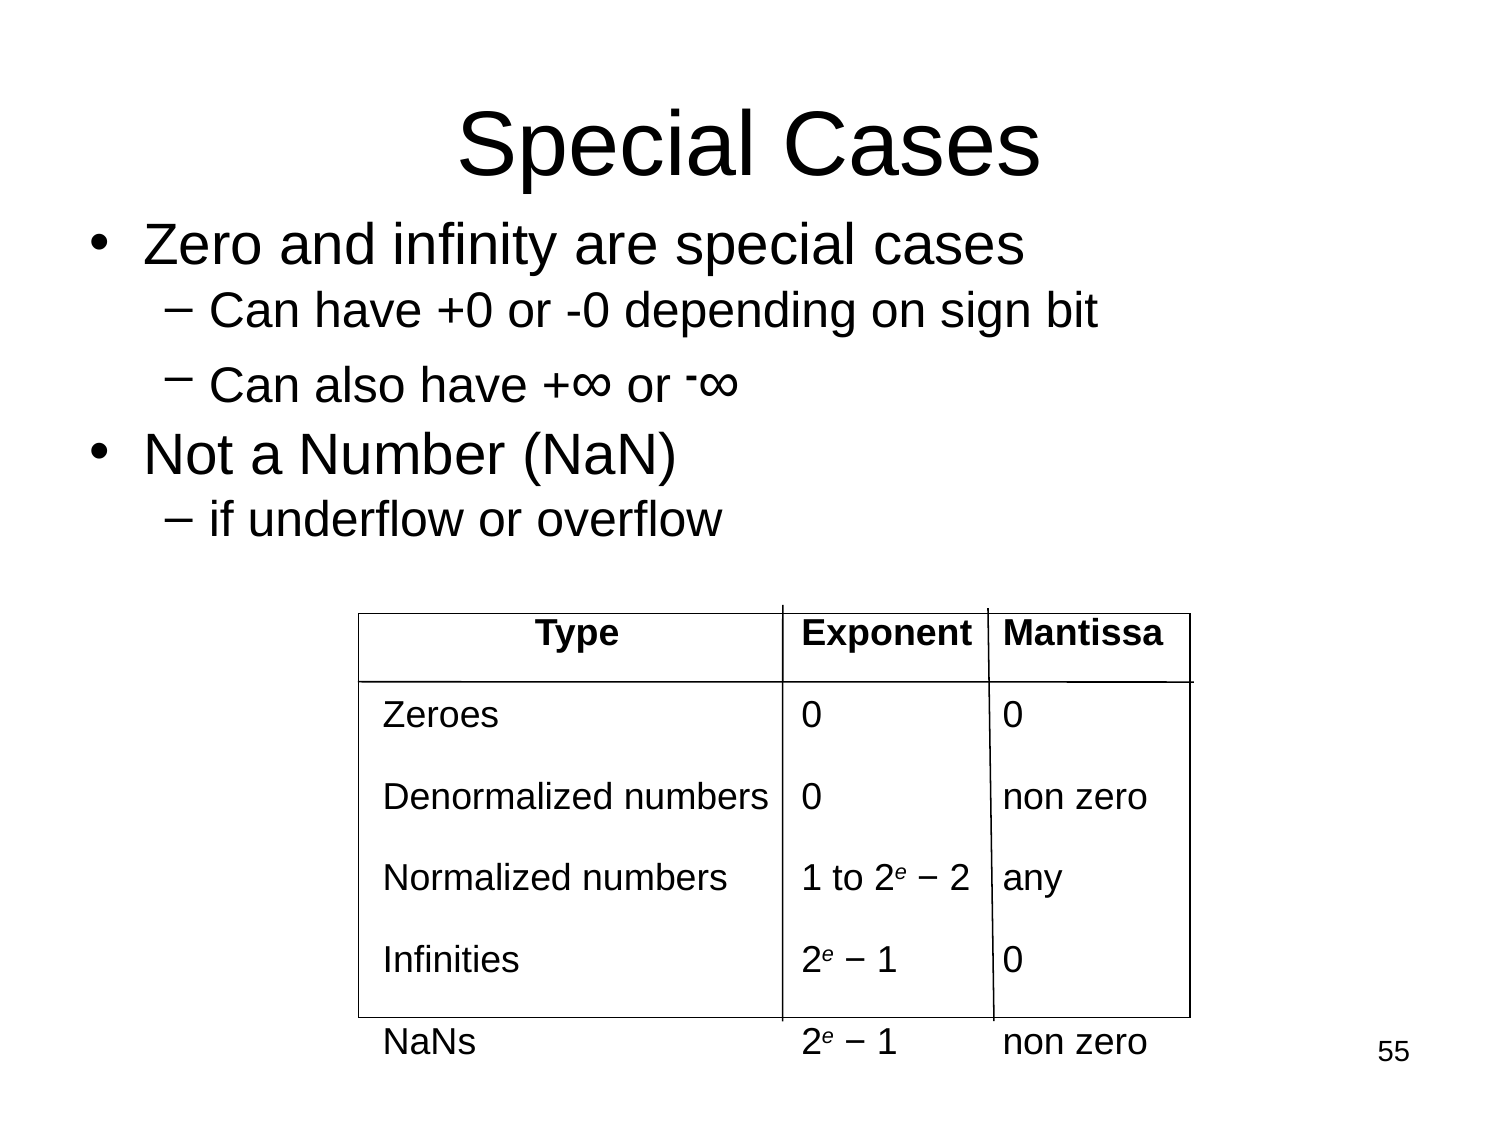

Special Cases
Zero and infinity are special cases
Can have +0 or -0 depending on sign bit
Can also have +∞ or -∞
Not a Number (NaN)
if underflow or overflow

| Type | Exponent | Mantissa |
| --- | --- | --- |
| Zeroes | 0 | 0 |
| Denormalized numbers | 0 | non zero |
| Normalized numbers | 1 to 2e − 2 | any |
| Infinities | 2e − 1 | 0 |
| NaNs | 2e − 1 | non zero |

55